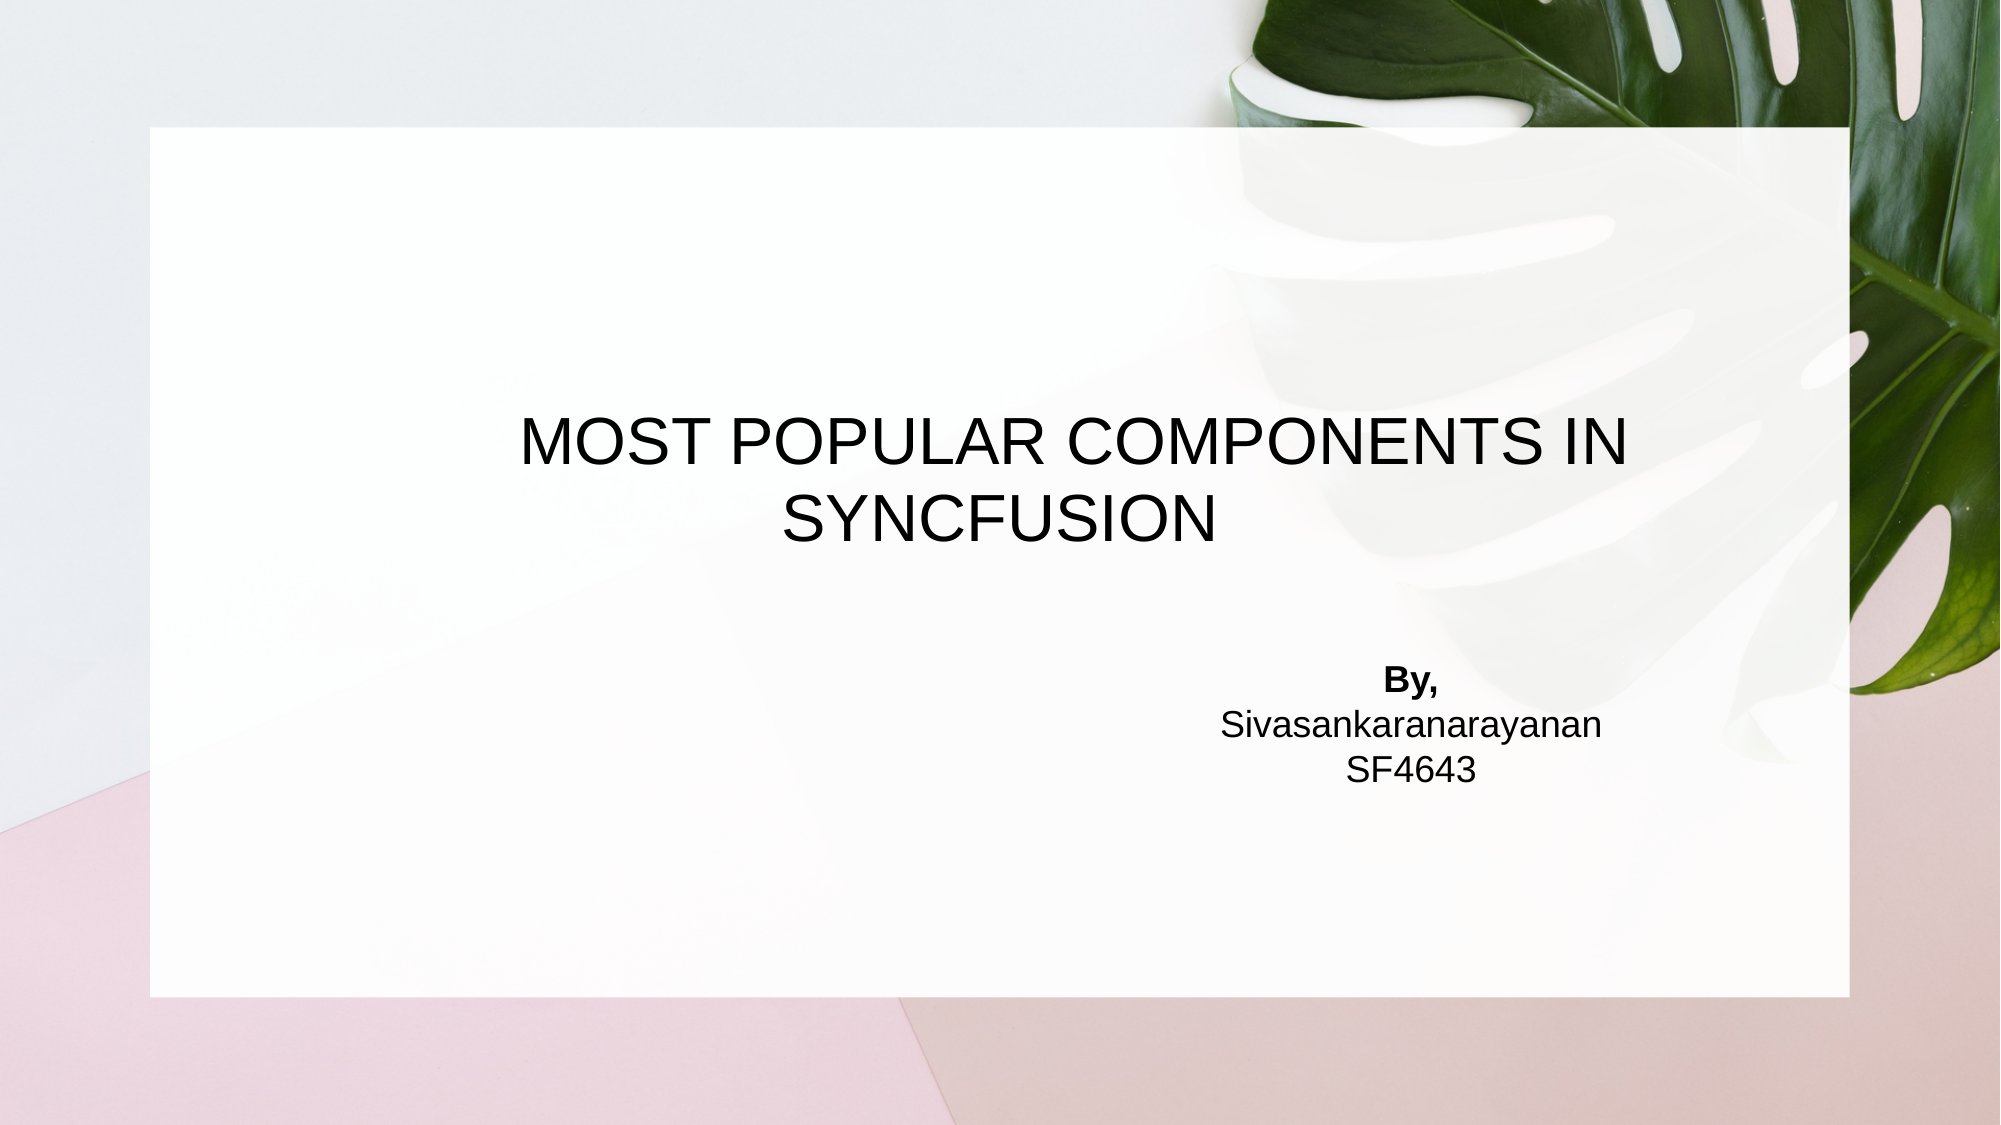

# MOST POPULAR COMPONENTS IN SYNCFUSION
By,
Sivasankaranarayanan
SF4643